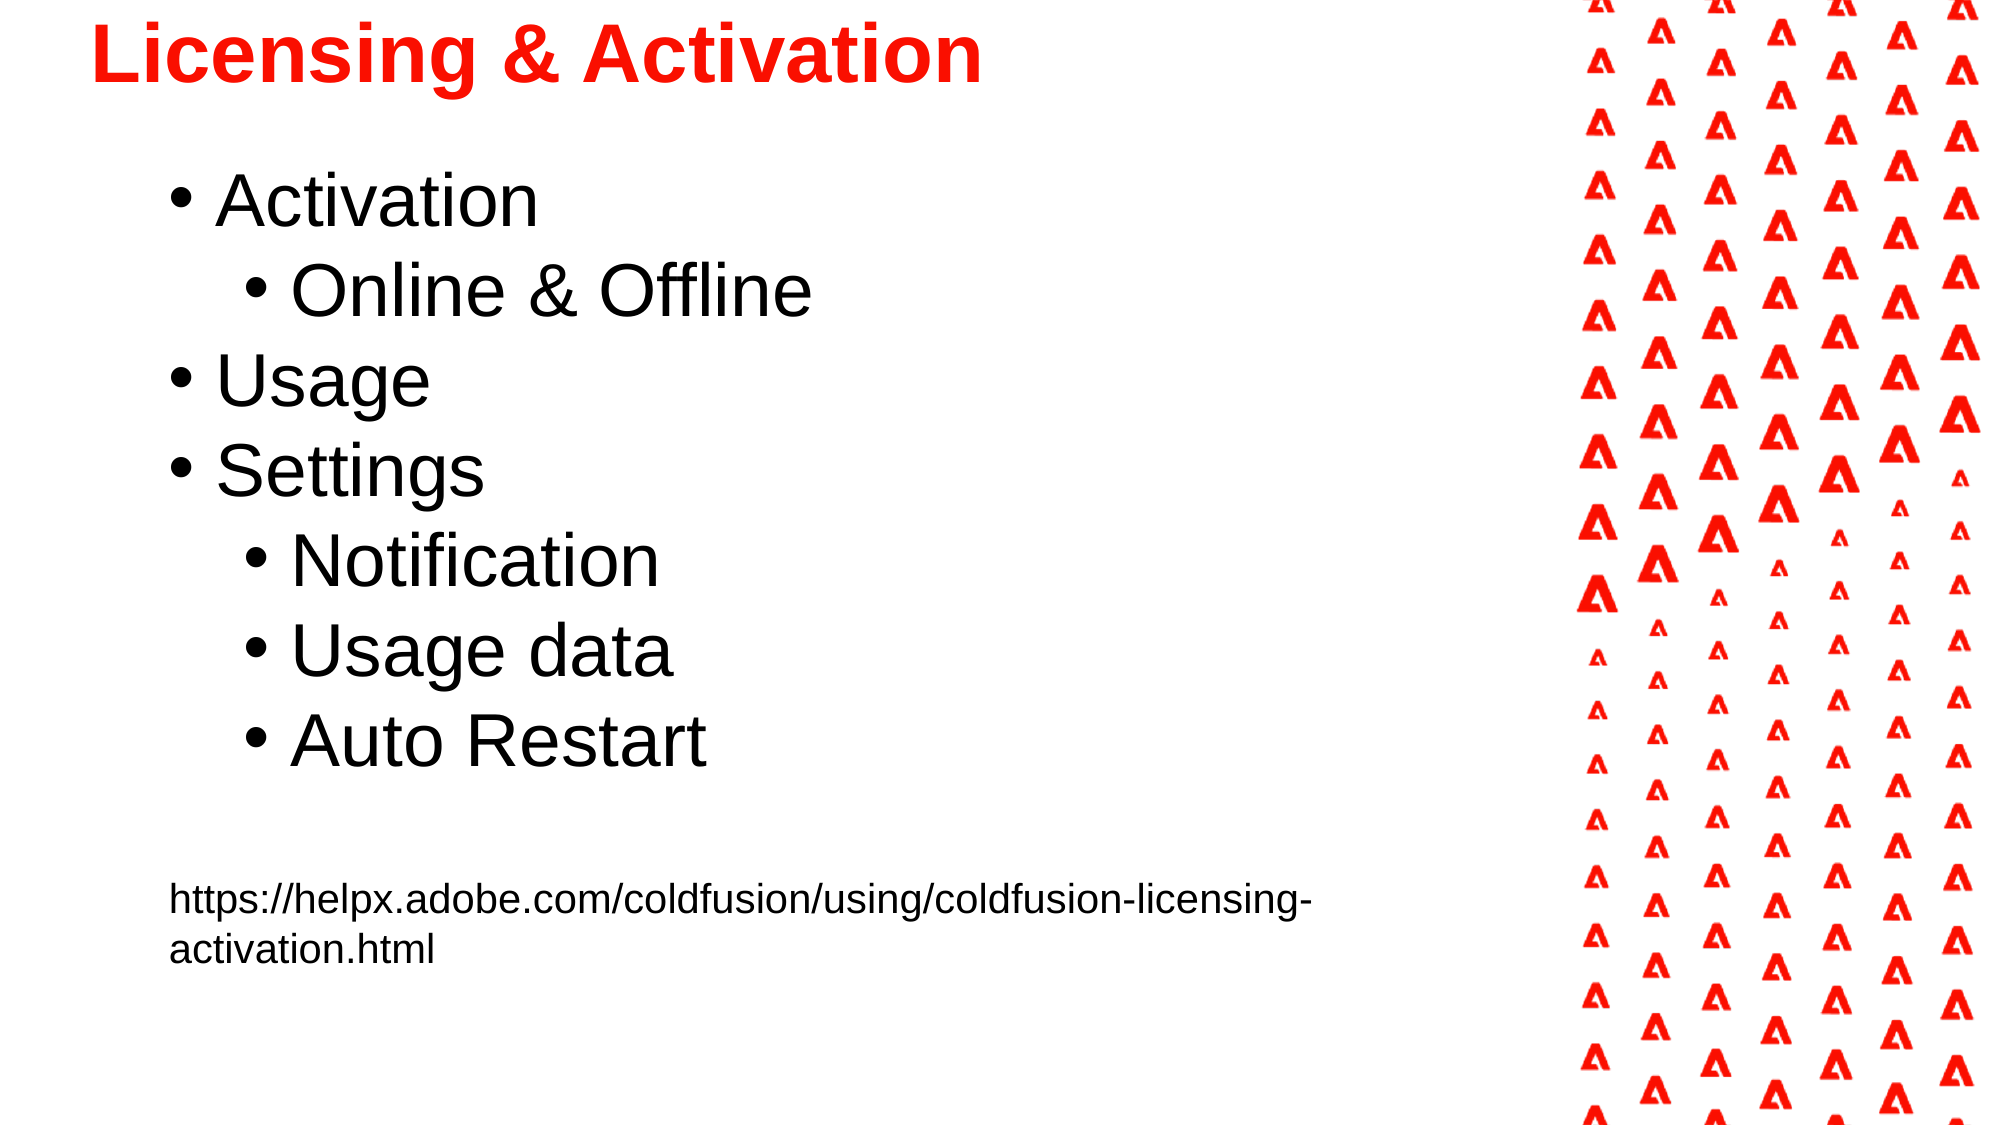

Licensing & Activation
Activation
Online & Offline
Usage
Settings
Notification
Usage data
Auto Restart

https://helpx.adobe.com/coldfusion/using/coldfusion-licensing-activation.html